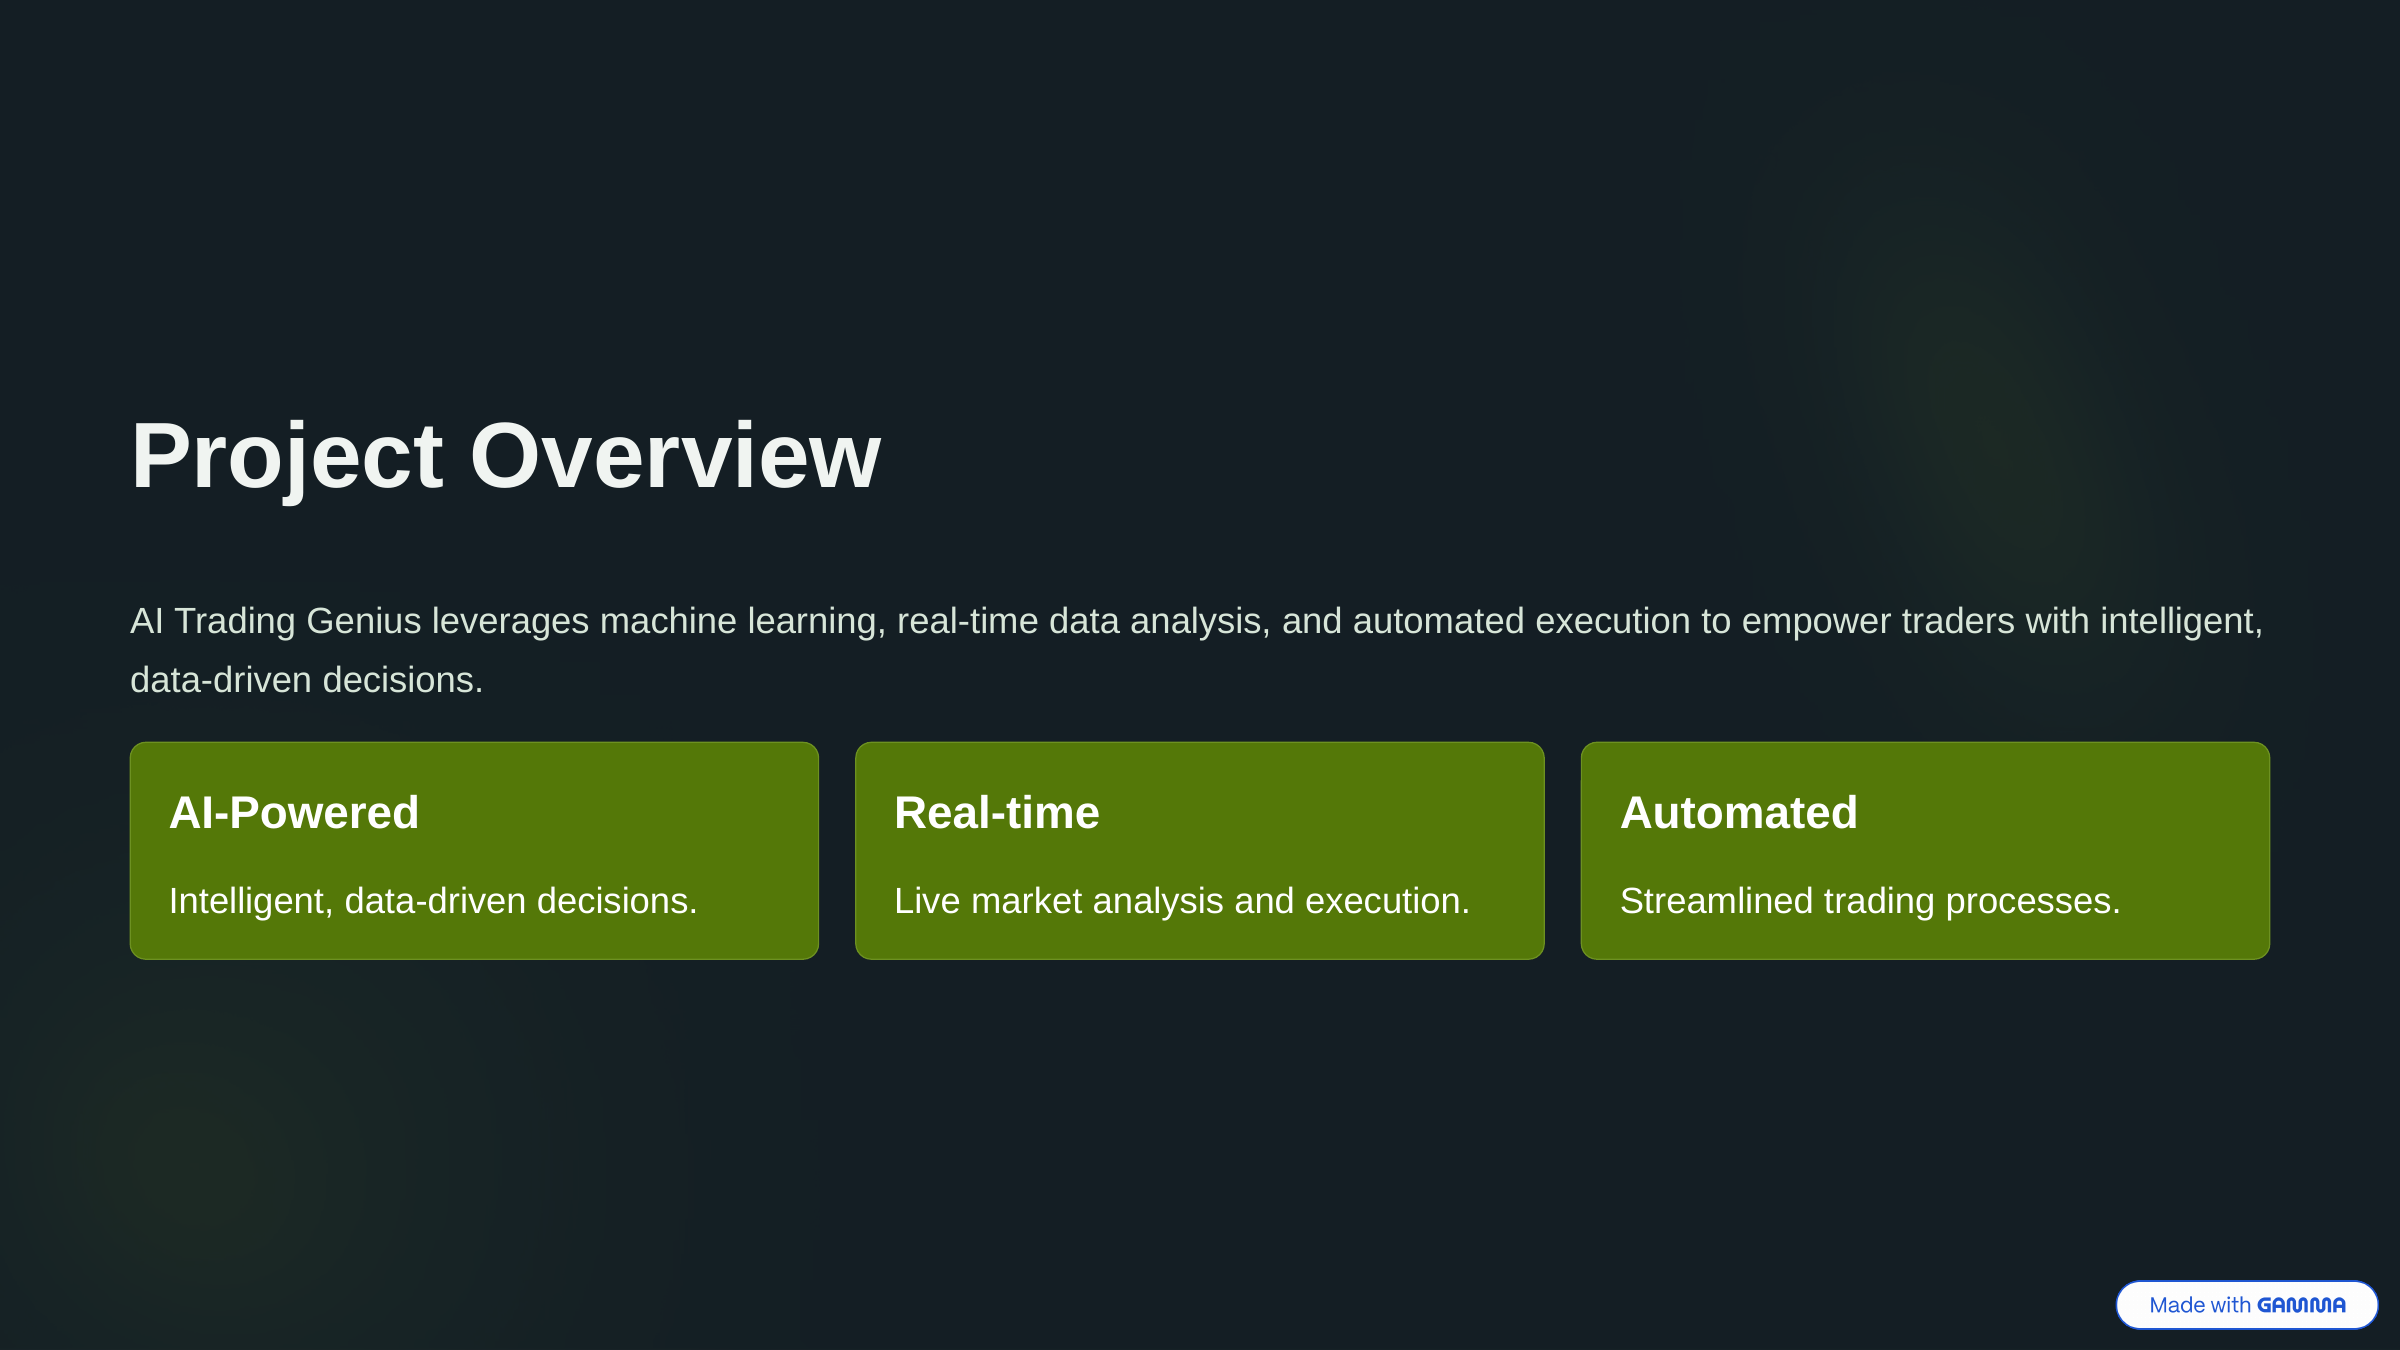

Project Overview
AI Trading Genius leverages machine learning, real-time data analysis, and automated execution to empower traders with intelligent, data-driven decisions.

AI-Powered
Real-time
Automated
Intelligent, data-driven decisions.
Live market analysis and execution.
Streamlined trading processes.